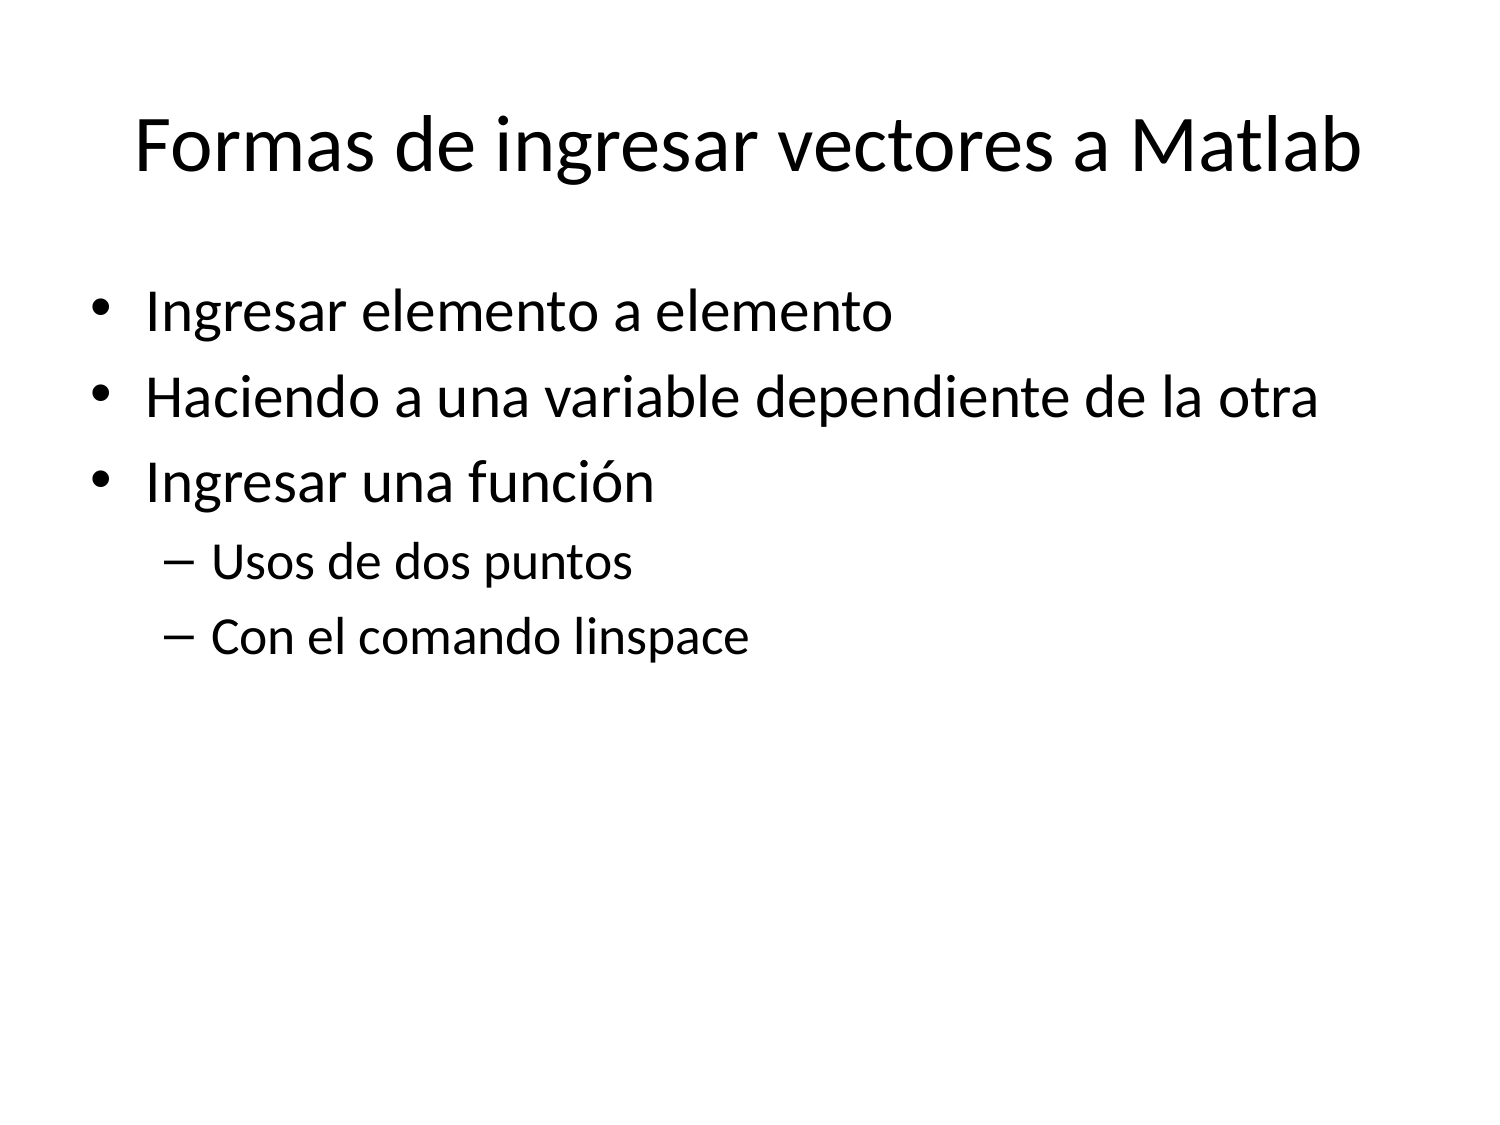

# Formas de ingresar vectores a Matlab
Ingresar elemento a elemento
Haciendo a una variable dependiente de la otra
Ingresar una función
Usos de dos puntos
Con el comando linspace